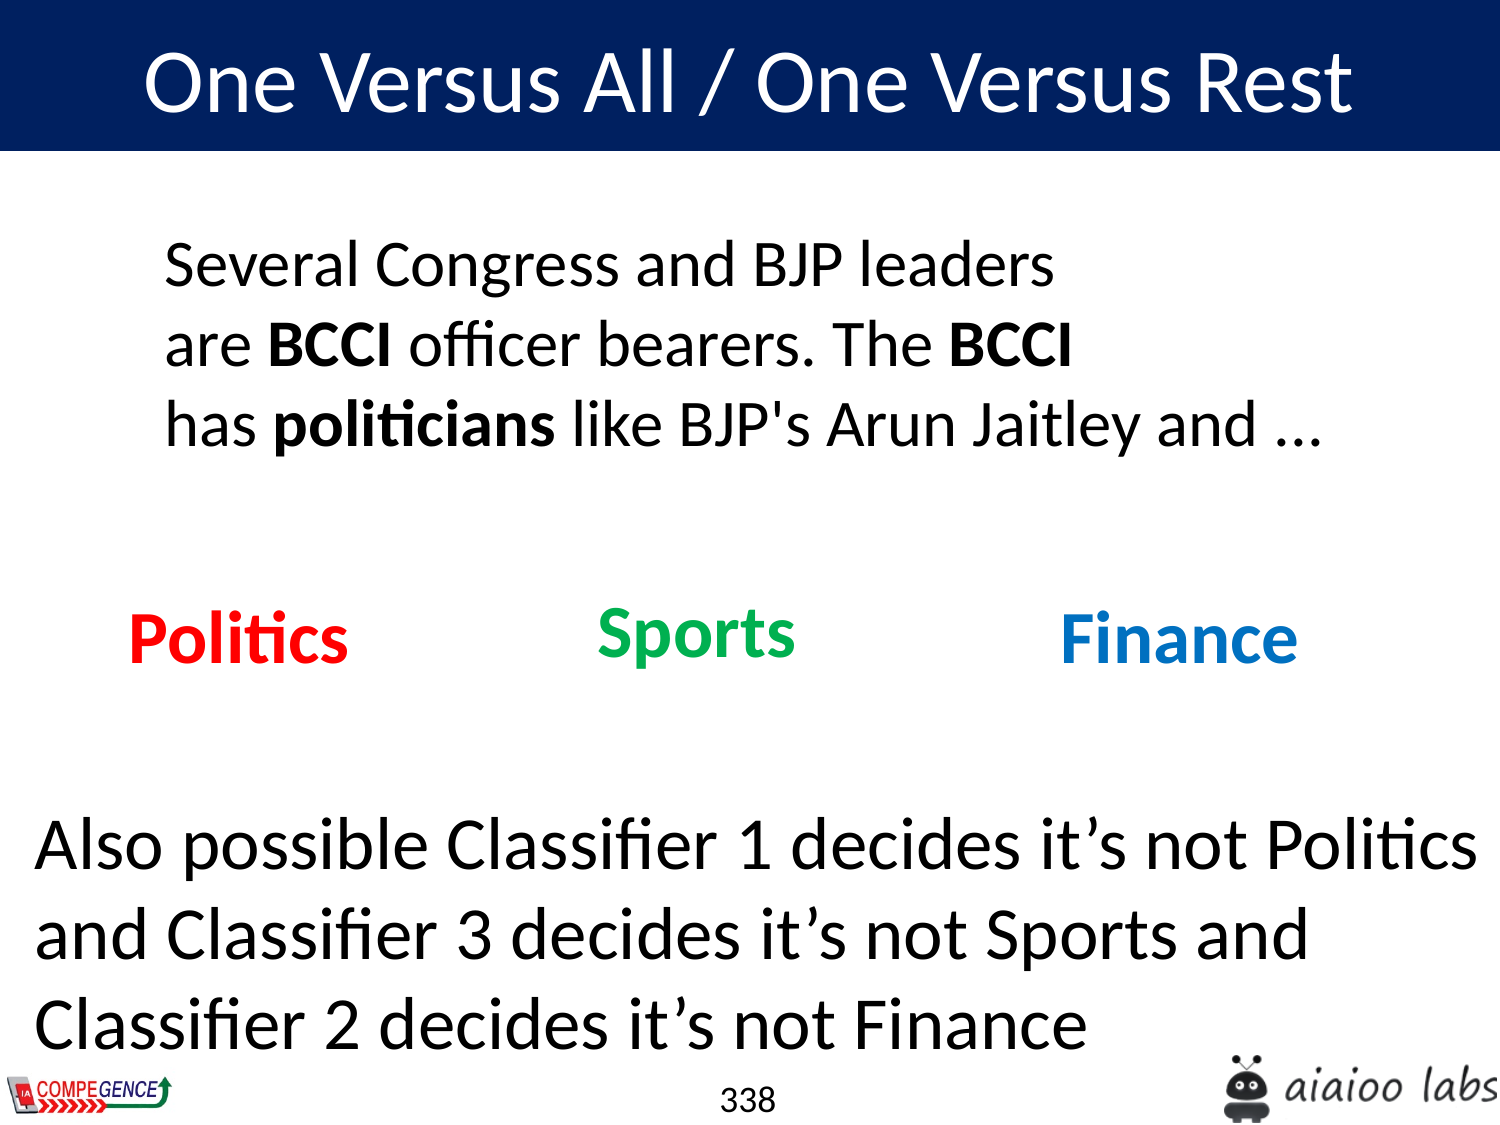

One Versus All / One Versus Rest
Several Congress and BJP leaders are BCCI officer bearers. The BCCI has politicians like BJP's Arun Jaitley and ...
Sports
Politics
Finance
Also possible Classifier 1 decides it’s not Politics
and Classifier 3 decides it’s not Sports and
Classifier 2 decides it’s not Finance